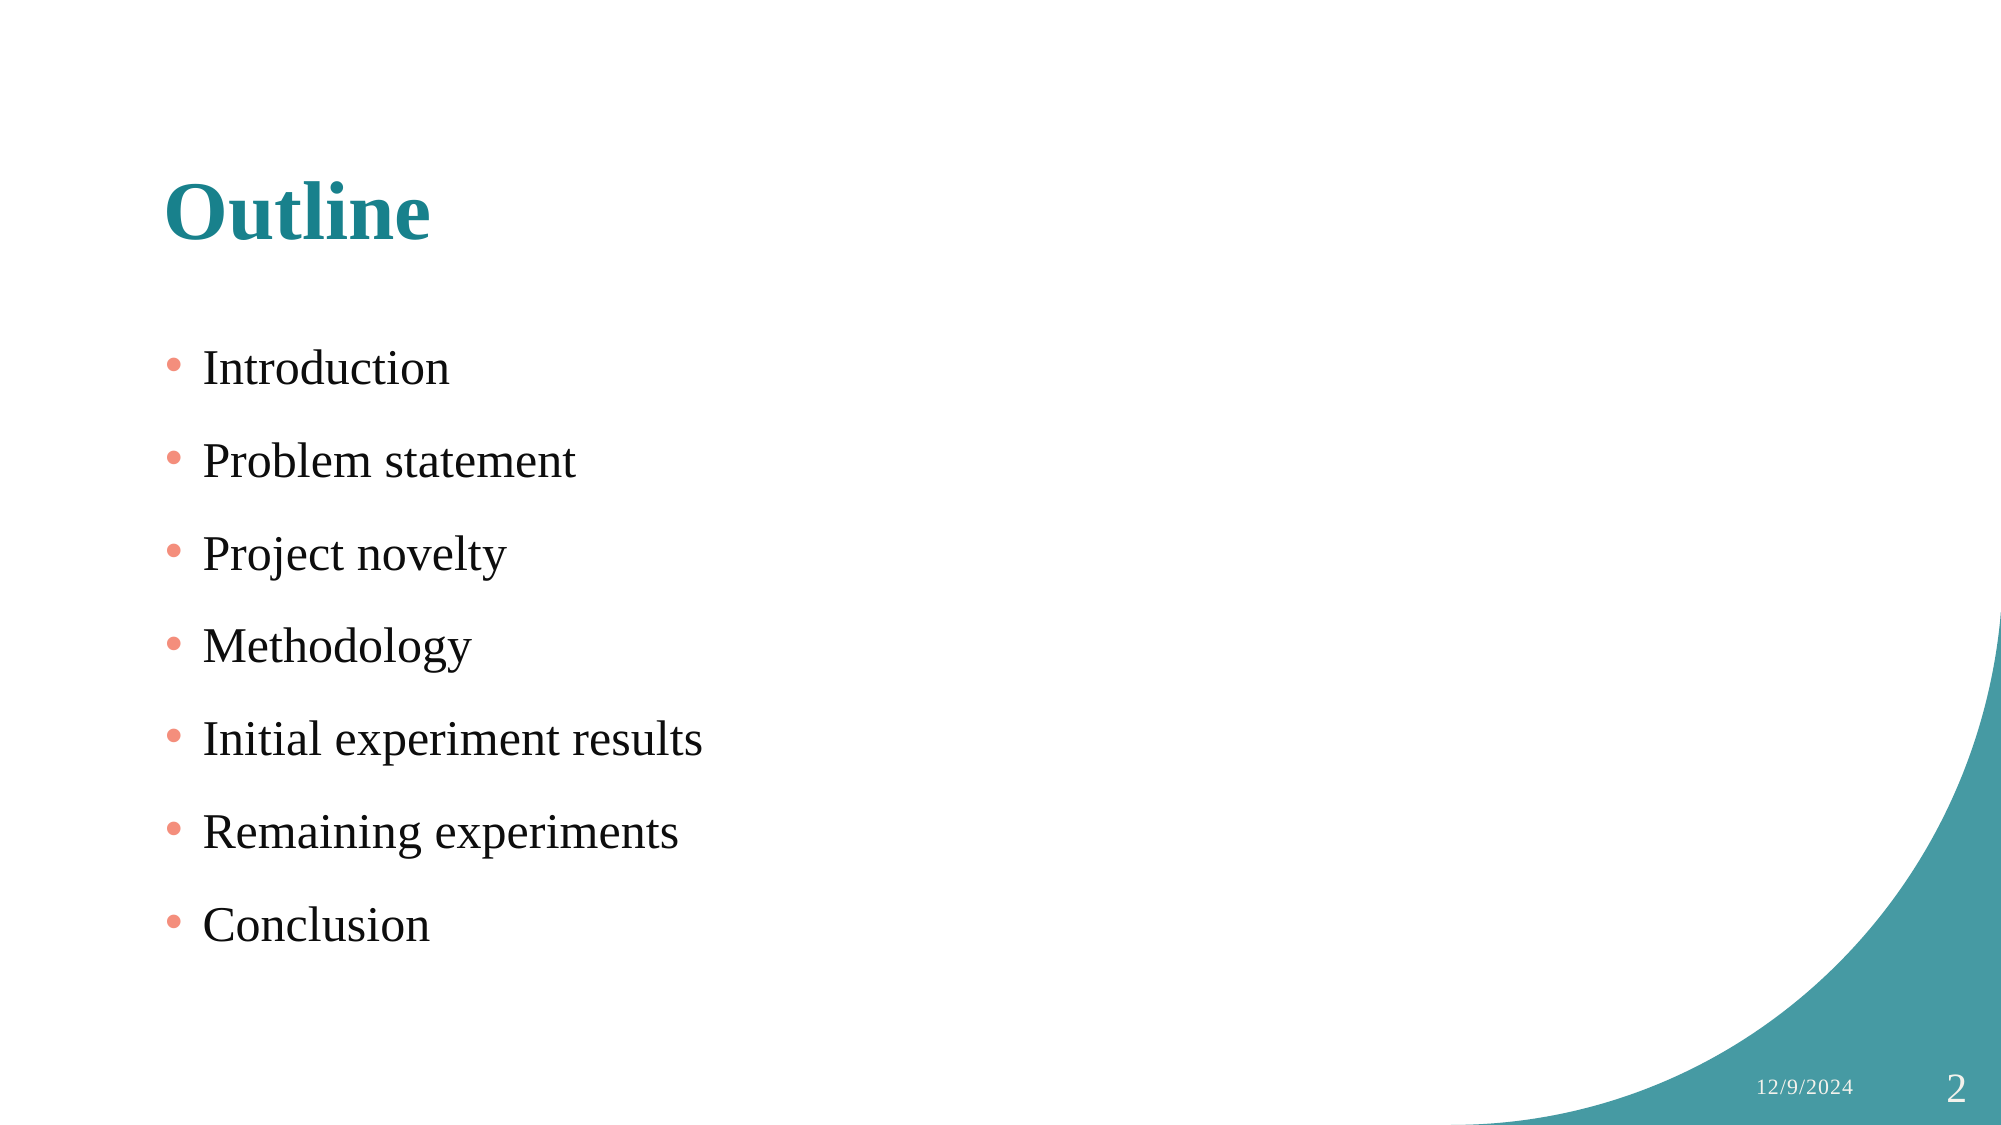

# Outline
Introduction
Problem statement
Project novelty
Methodology
Initial experiment results
Remaining experiments
Conclusion
12/9/2024
2